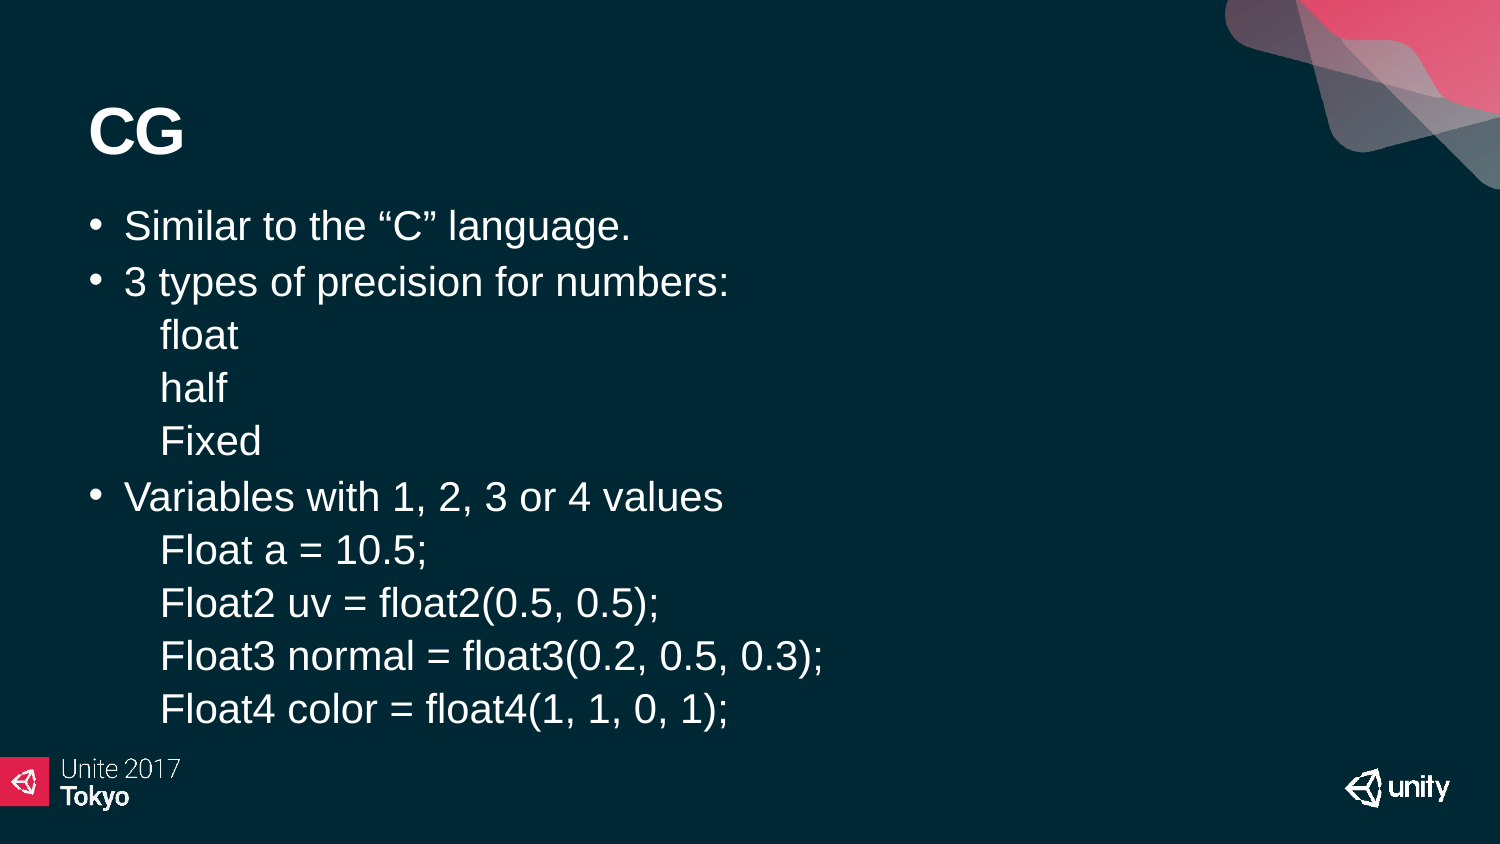

# CG
Similar to the “C” language.
3 types of precision for numbers:
float
half
Fixed
Variables with 1, 2, 3 or 4 values
Float a = 10.5;
Float2 uv = float2(0.5, 0.5);
Float3 normal = float3(0.2, 0.5, 0.3);
Float4 color = float4(1, 1, 0, 1);